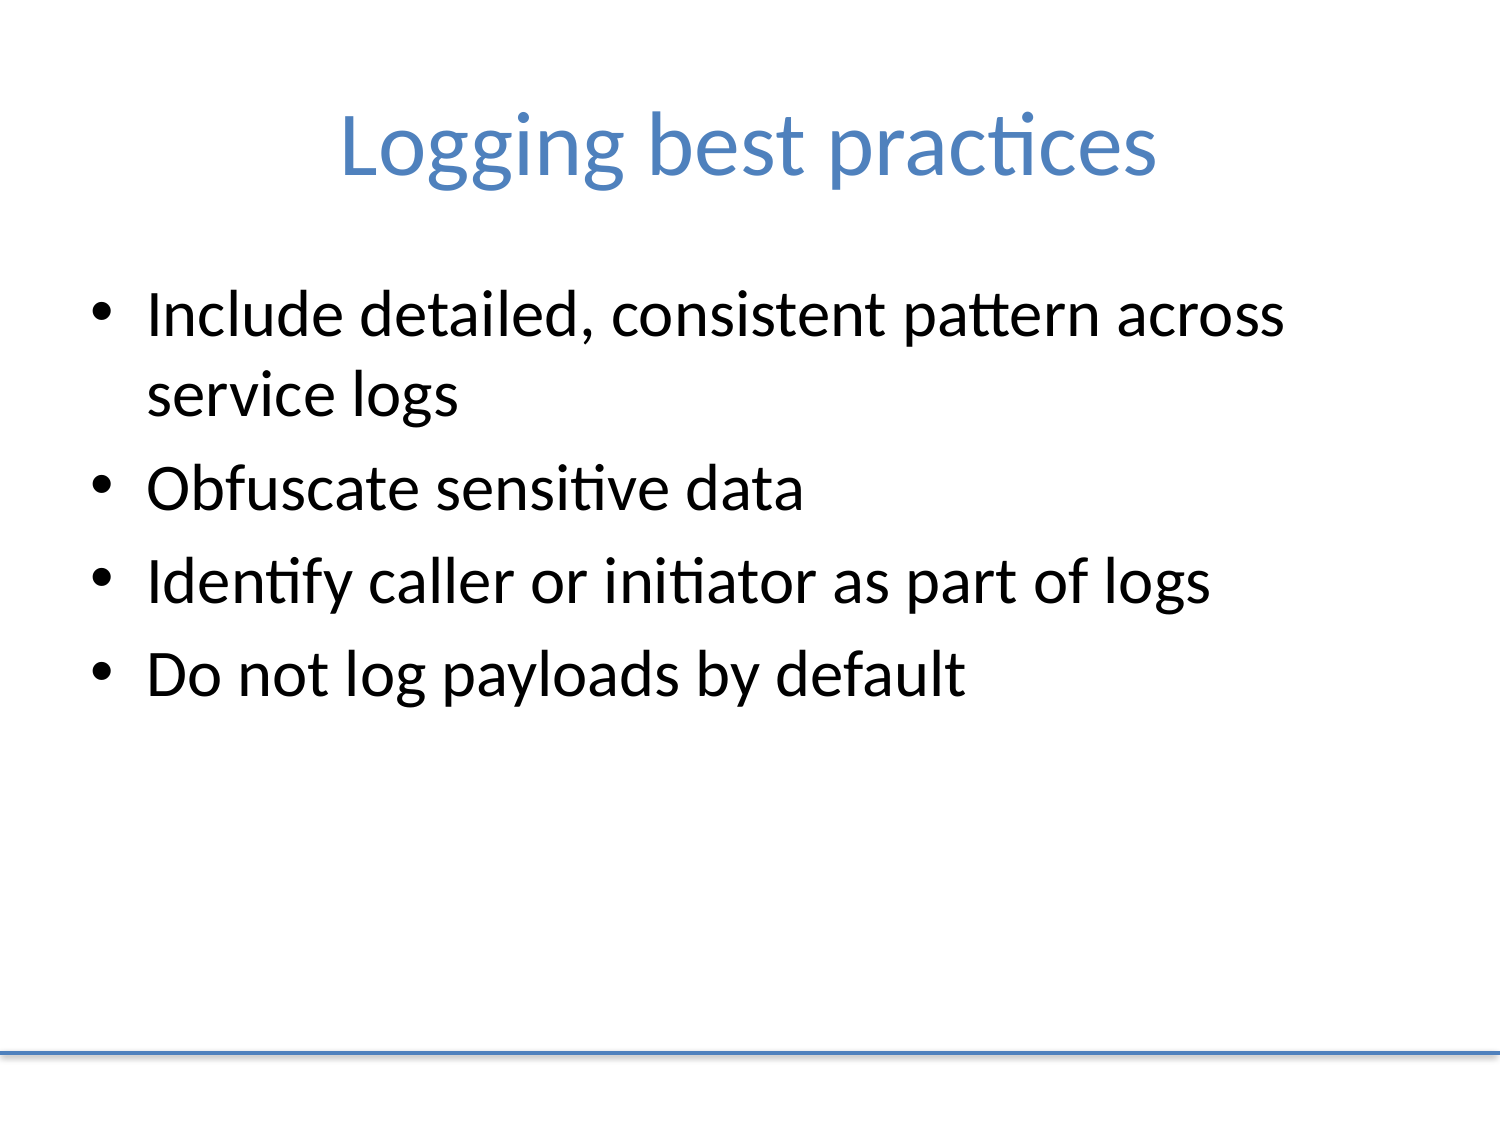

# Logging best practices
Include detailed, consistent pattern across service logs
Obfuscate sensitive data
Identify caller or initiator as part of logs
Do not log payloads by default